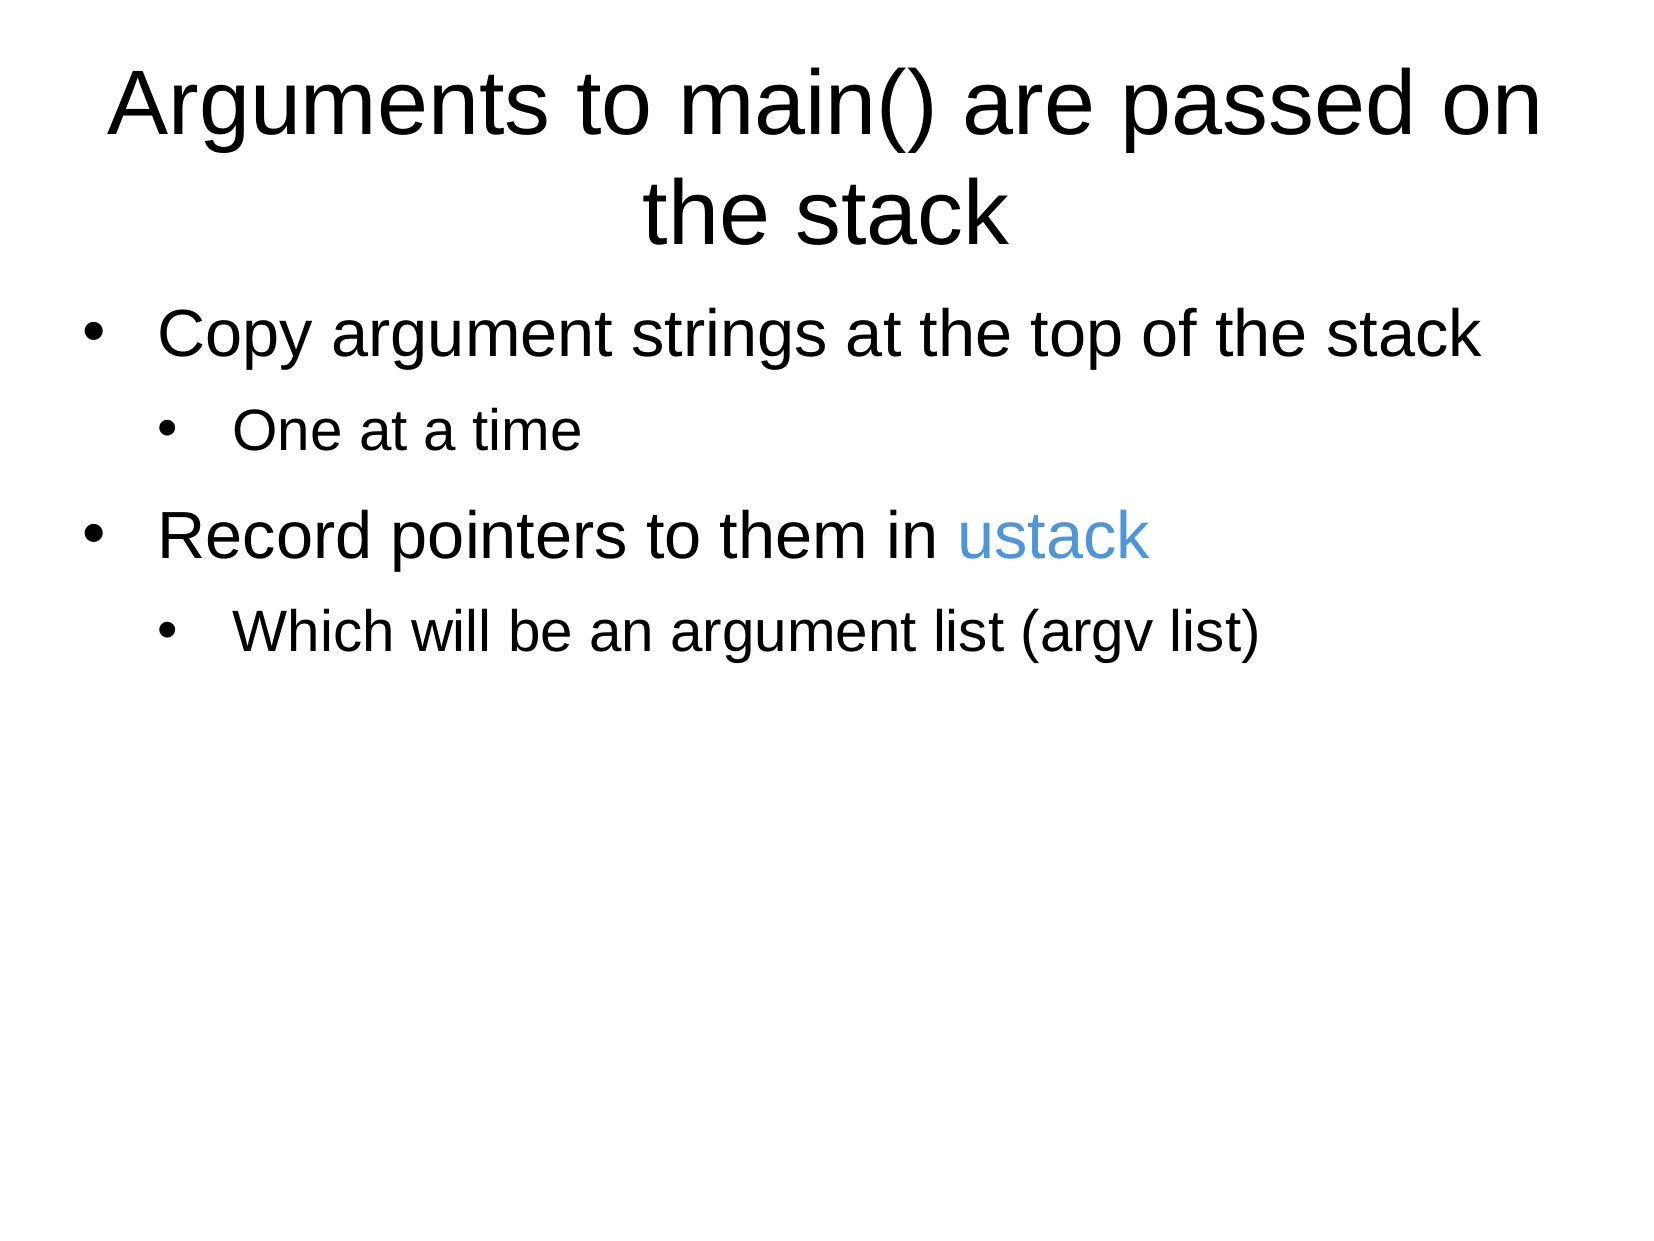

Arguments to main() are passed on the stack
Copy argument strings at the top of the stack
One at a time
Record pointers to them in ustack
Which will be an argument list (argv list)